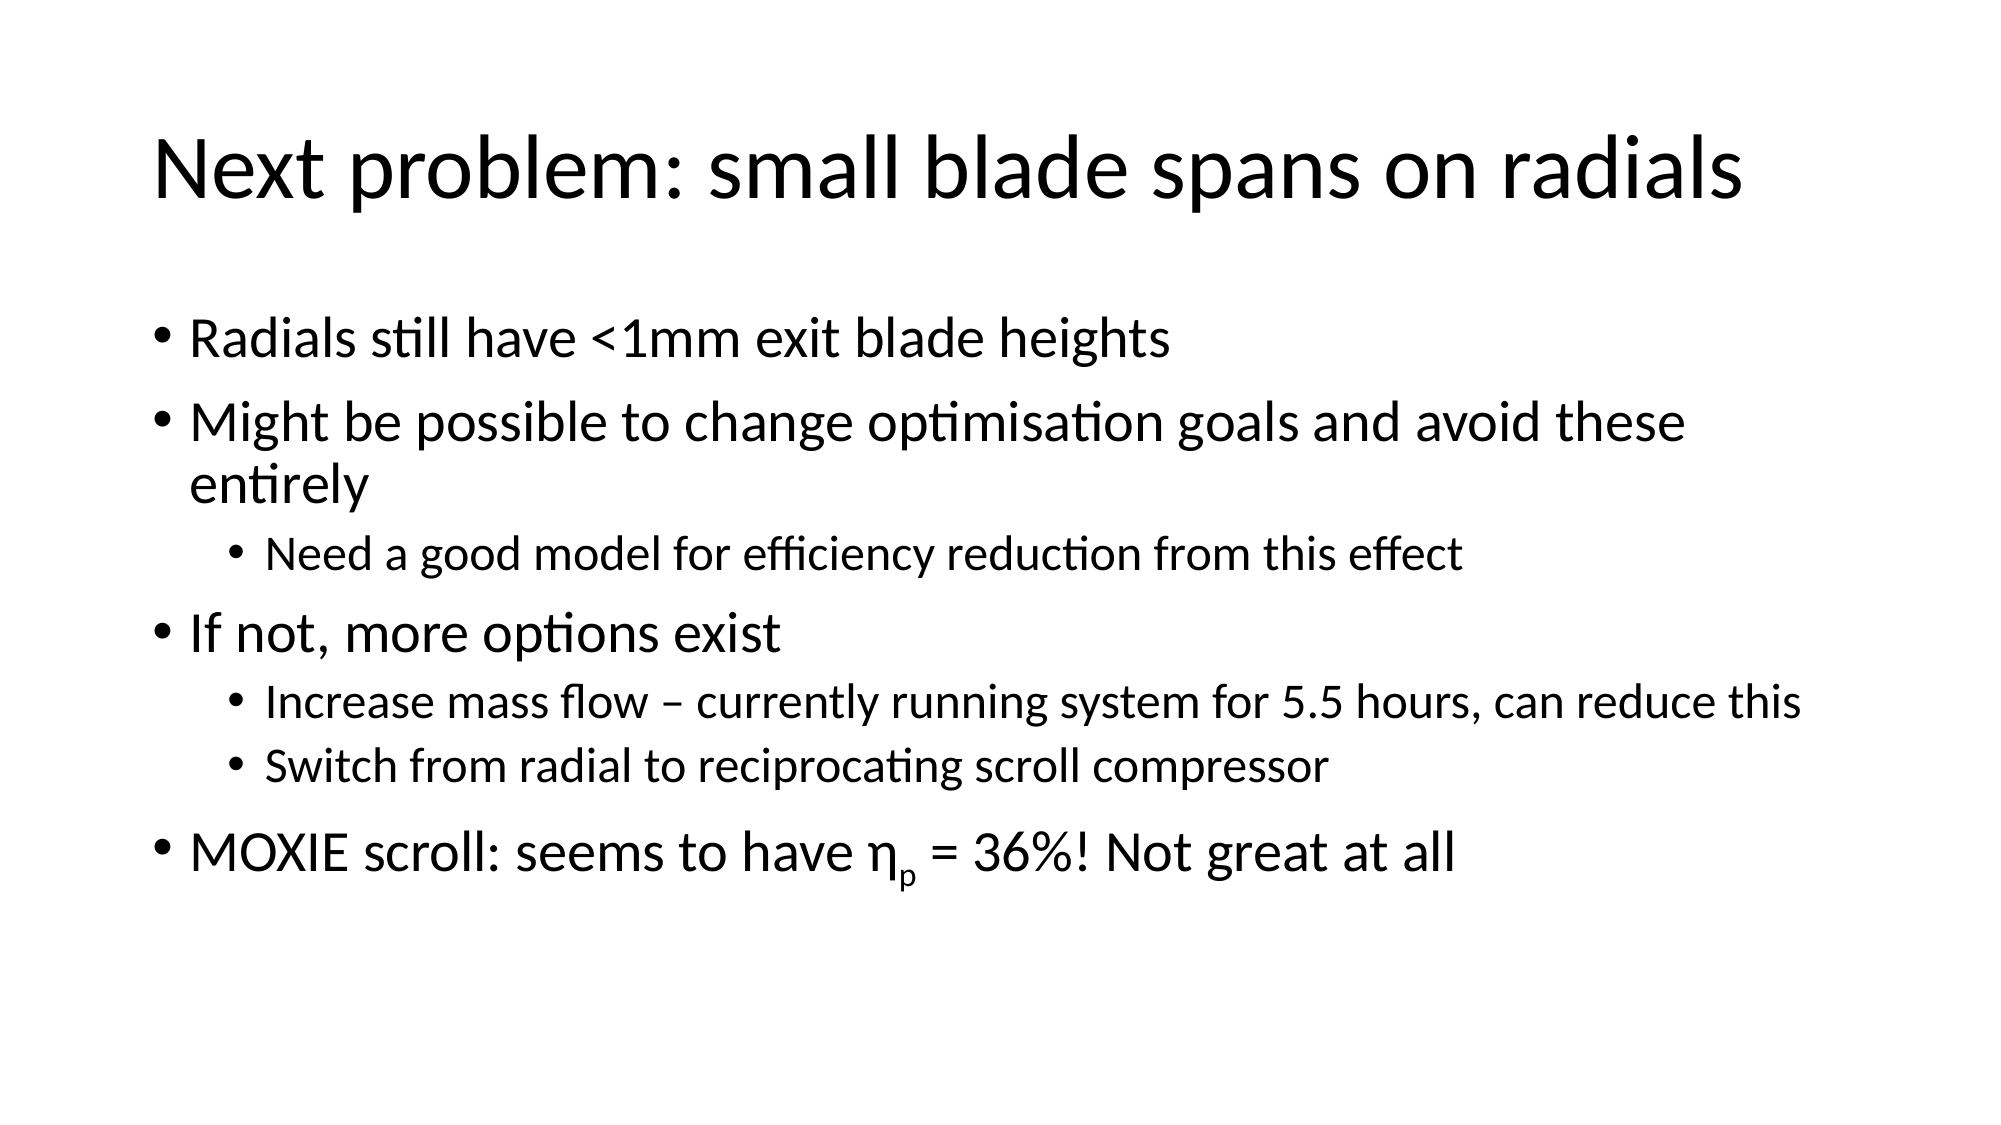

# Next problem: small blade spans on radials
Radials still have <1mm exit blade heights
Might be possible to change optimisation goals and avoid these entirely
Need a good model for efficiency reduction from this effect
If not, more options exist
Increase mass flow – currently running system for 5.5 hours, can reduce this
Switch from radial to reciprocating scroll compressor
MOXIE scroll: seems to have ηp = 36%! Not great at all